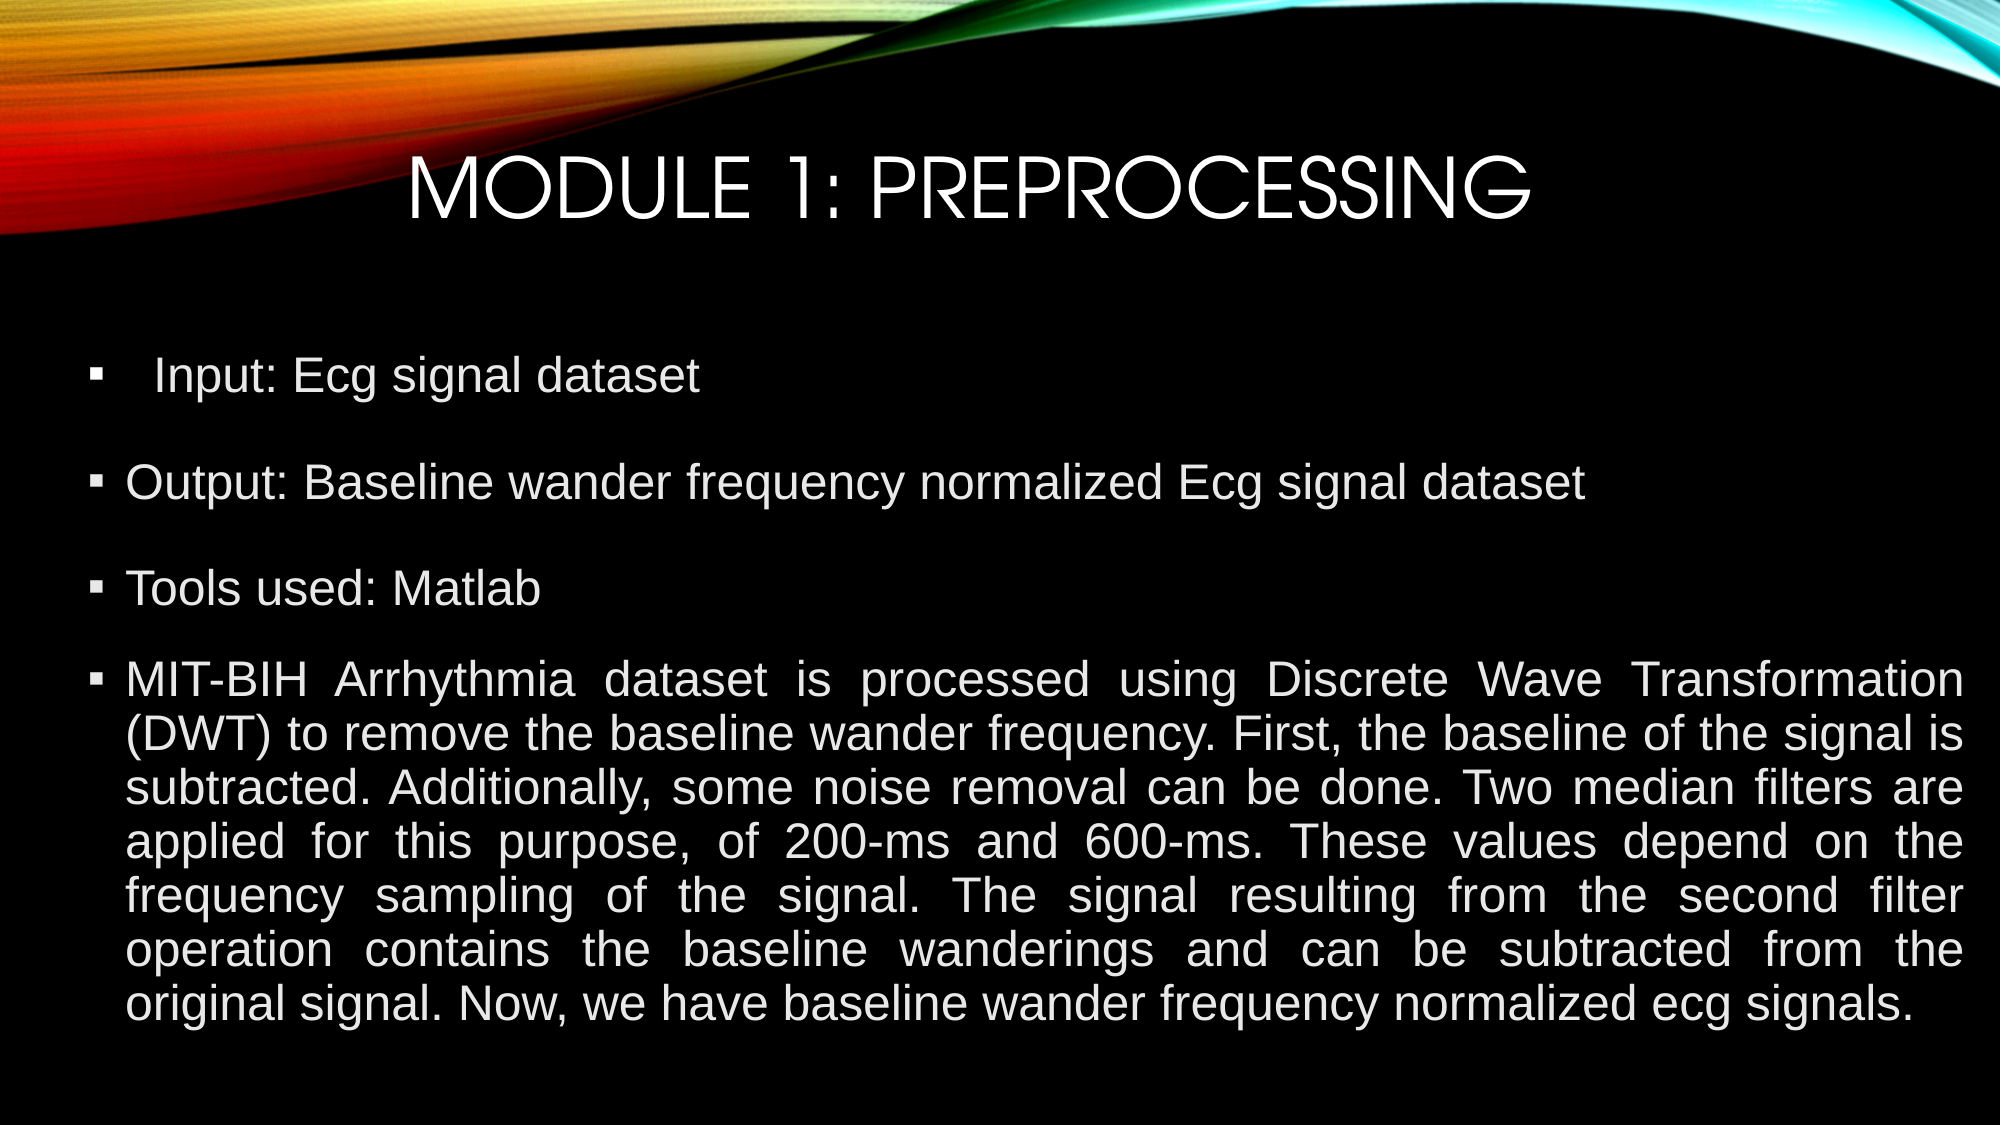

# MODULE 1: PREPROCESSING
  Input: Ecg signal dataset
Output: Baseline wander frequency normalized Ecg signal dataset
Tools used: Matlab
MIT-BIH Arrhythmia dataset is processed using Discrete Wave Transformation (DWT) to remove the baseline wander frequency. First, the baseline of the signal is subtracted. Additionally, some noise removal can be done. Two median filters are applied for this purpose, of 200-ms and 600-ms. These values depend on the frequency sampling of the signal. The signal resulting from the second filter operation contains the baseline wanderings and can be subtracted from the original signal. Now, we have baseline wander frequency normalized ecg signals.